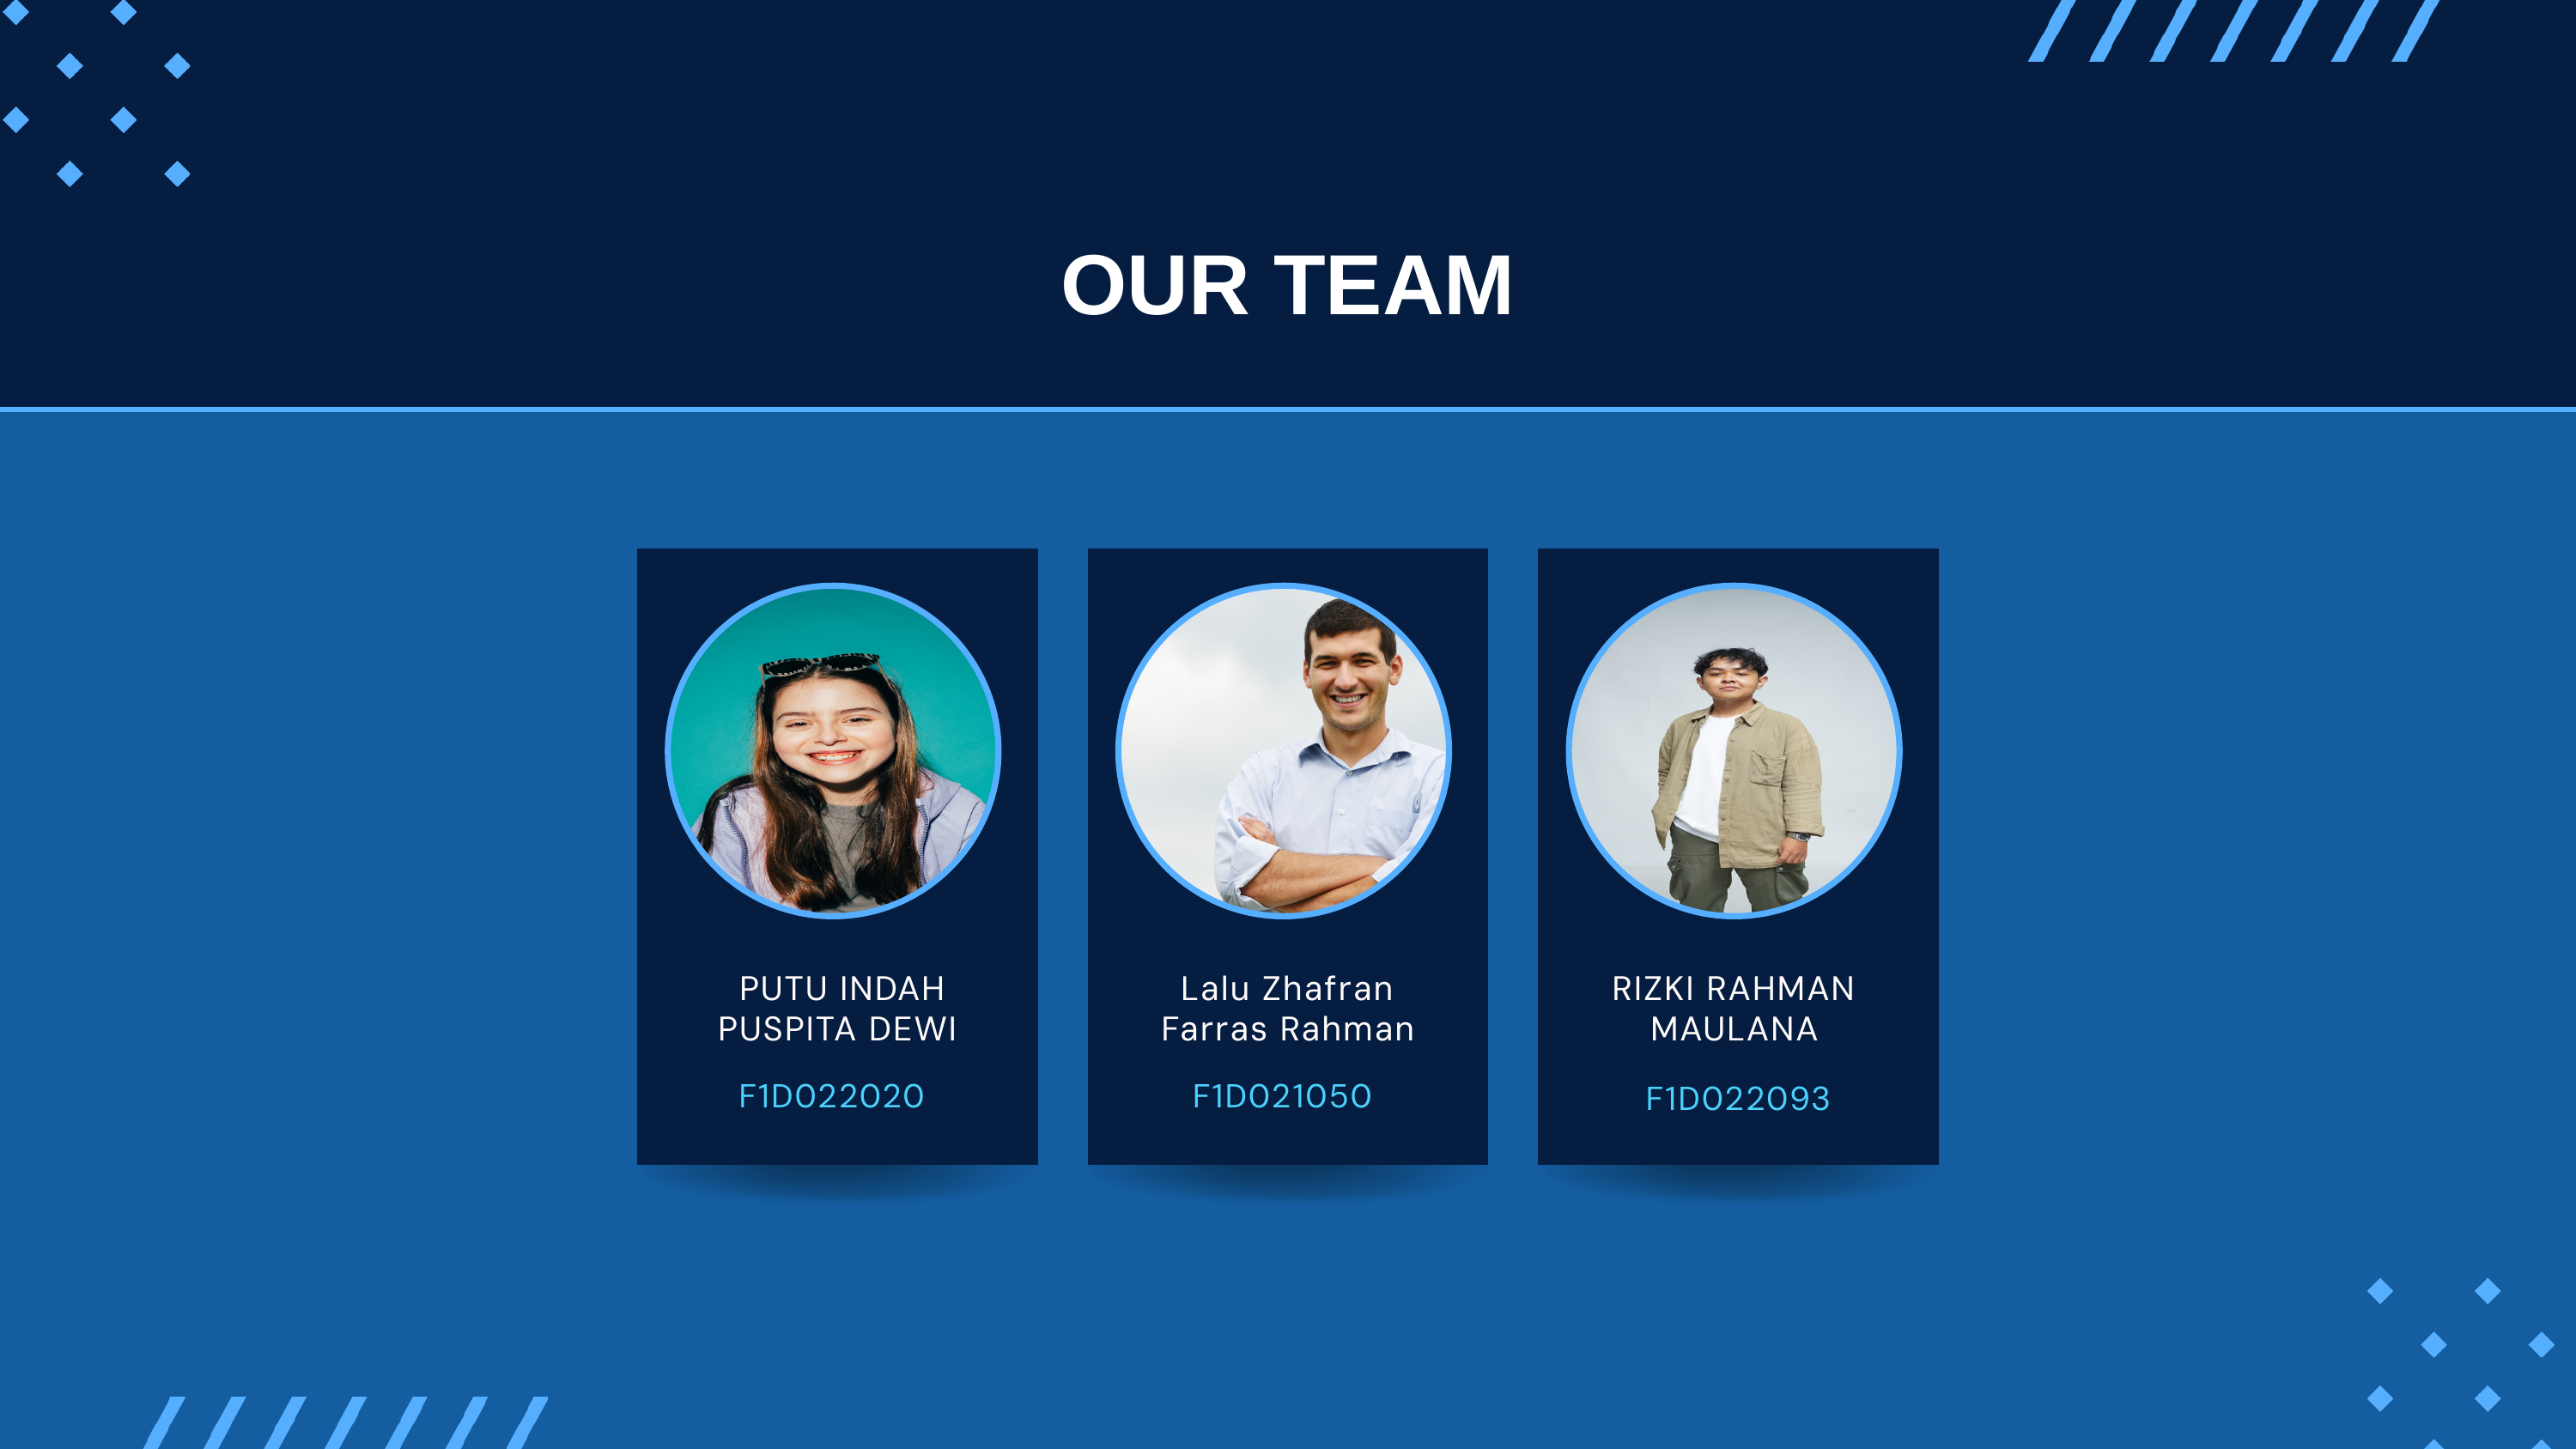

OUR TEAM

 PUTU INDAH PUSPITA DEWI
Lalu Zhafran Farras Rahman
RIZKI RAHMAN MAULANA
F1D022020
F1D021050
F1D022093